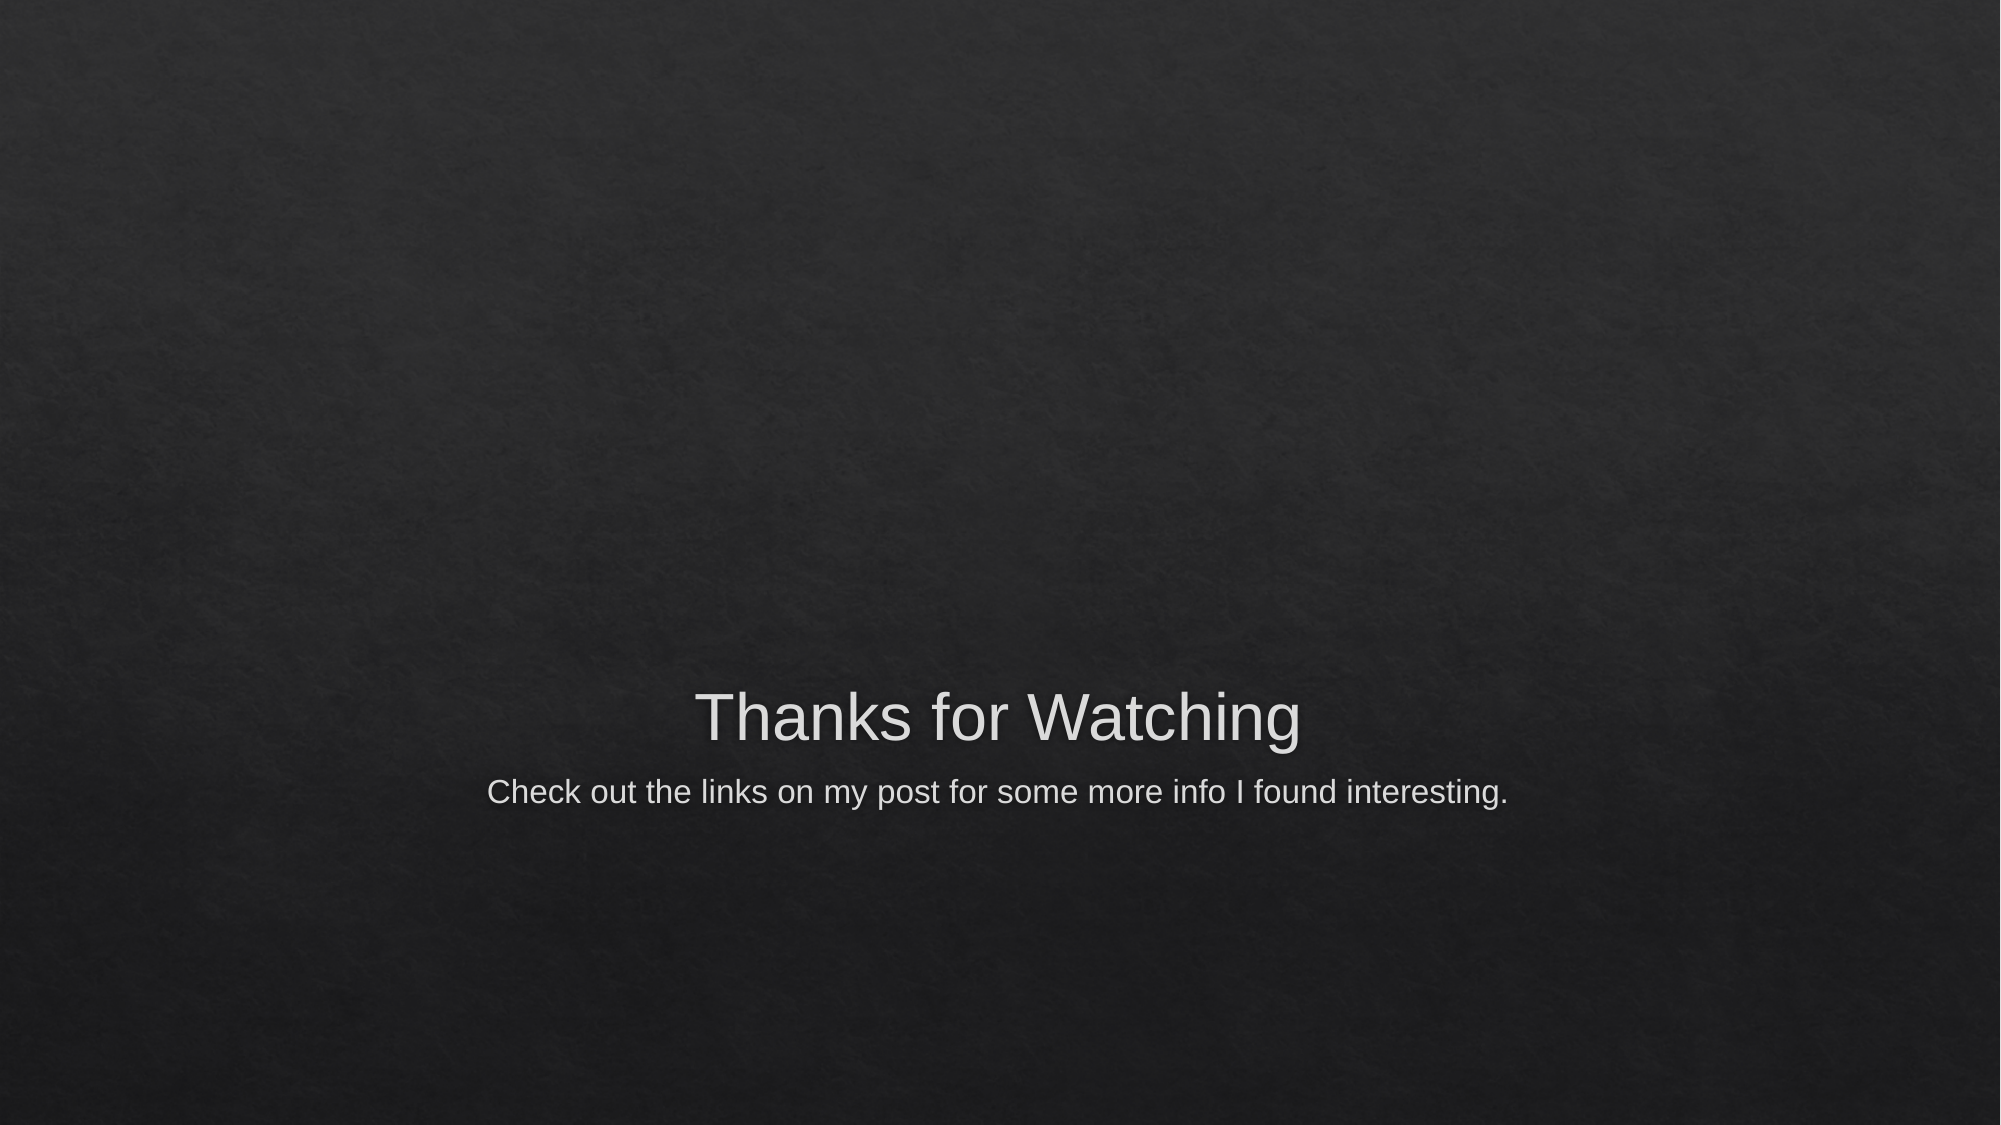

# Thanks for Watching
Check out the links on my post for some more info I found interesting.